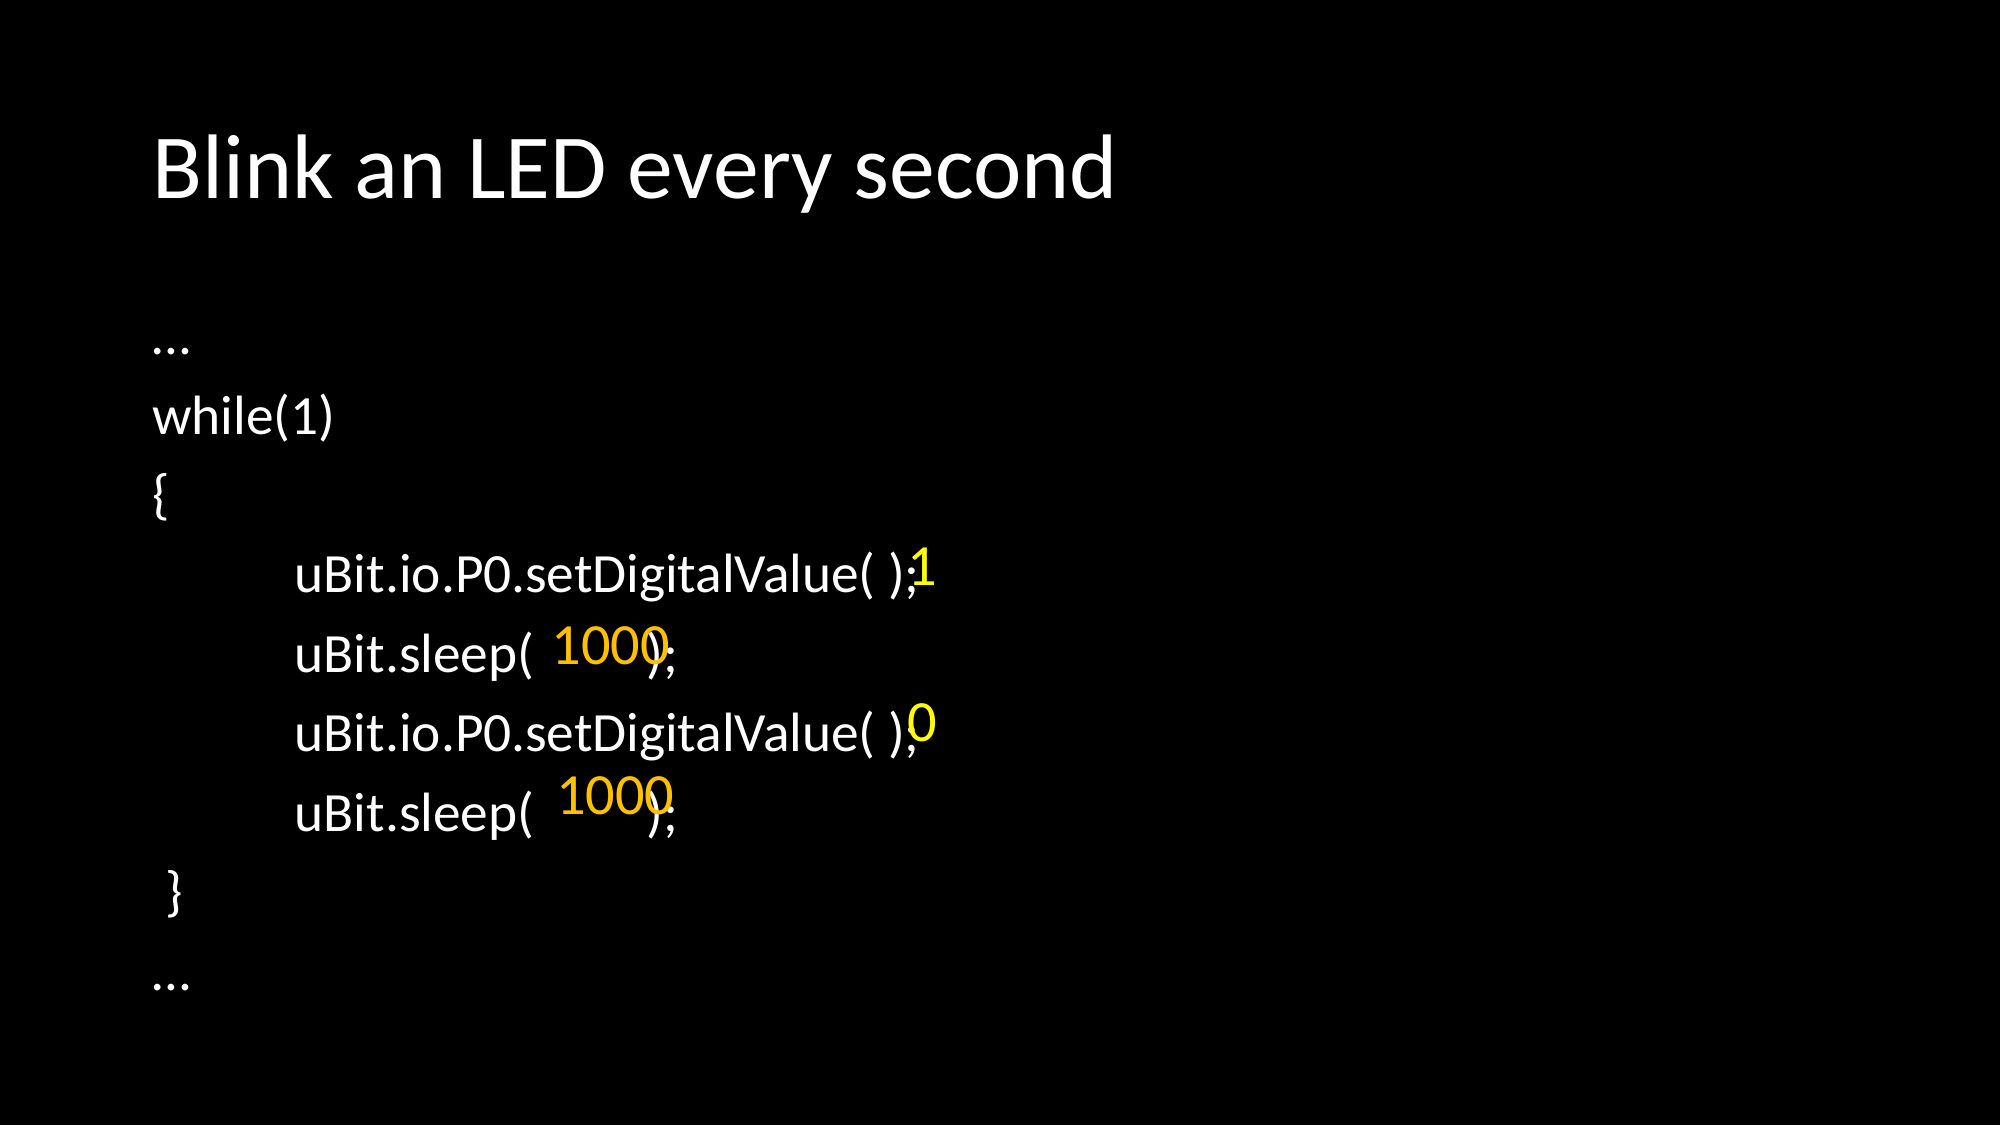

# Blink an LED every second
…
while(1)
{
	uBit.io.P0.setDigitalValue( );
	uBit.sleep(         );
	uBit.io.P0.setDigitalValue( );
	uBit.sleep(         );
 }
…
1
1000
  0
1000